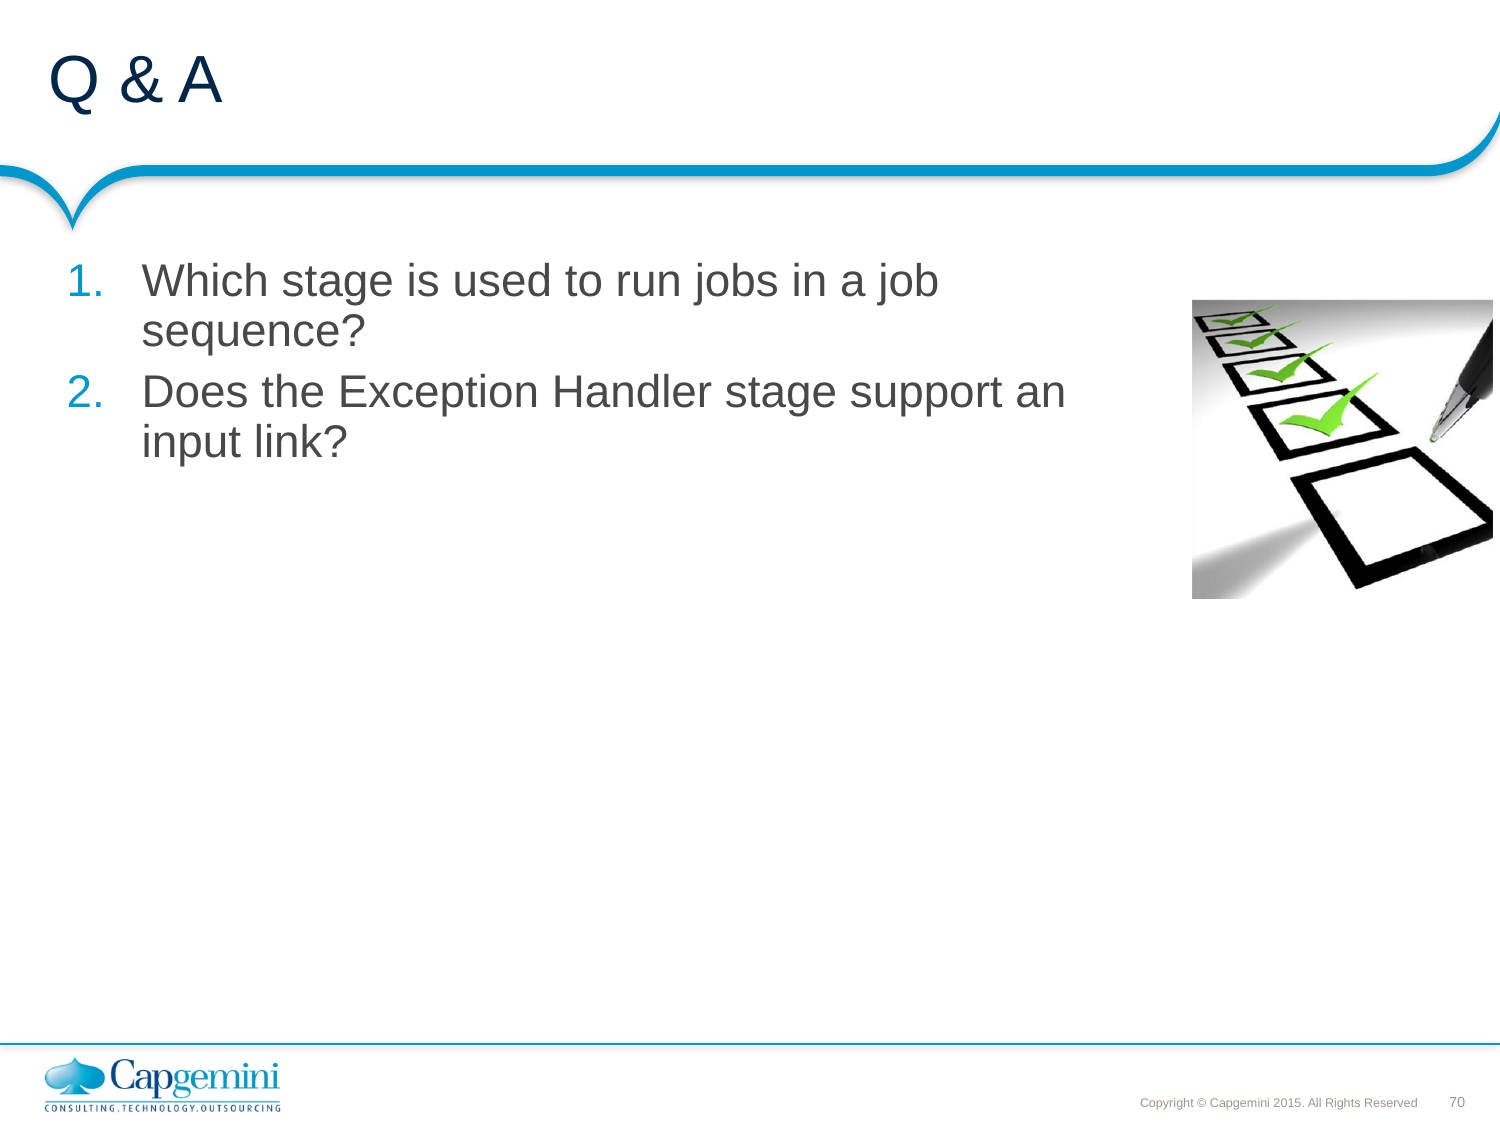

# Q & A
Which stage is used to run jobs in a job sequence?
Does the Exception Handler stage support an input link?